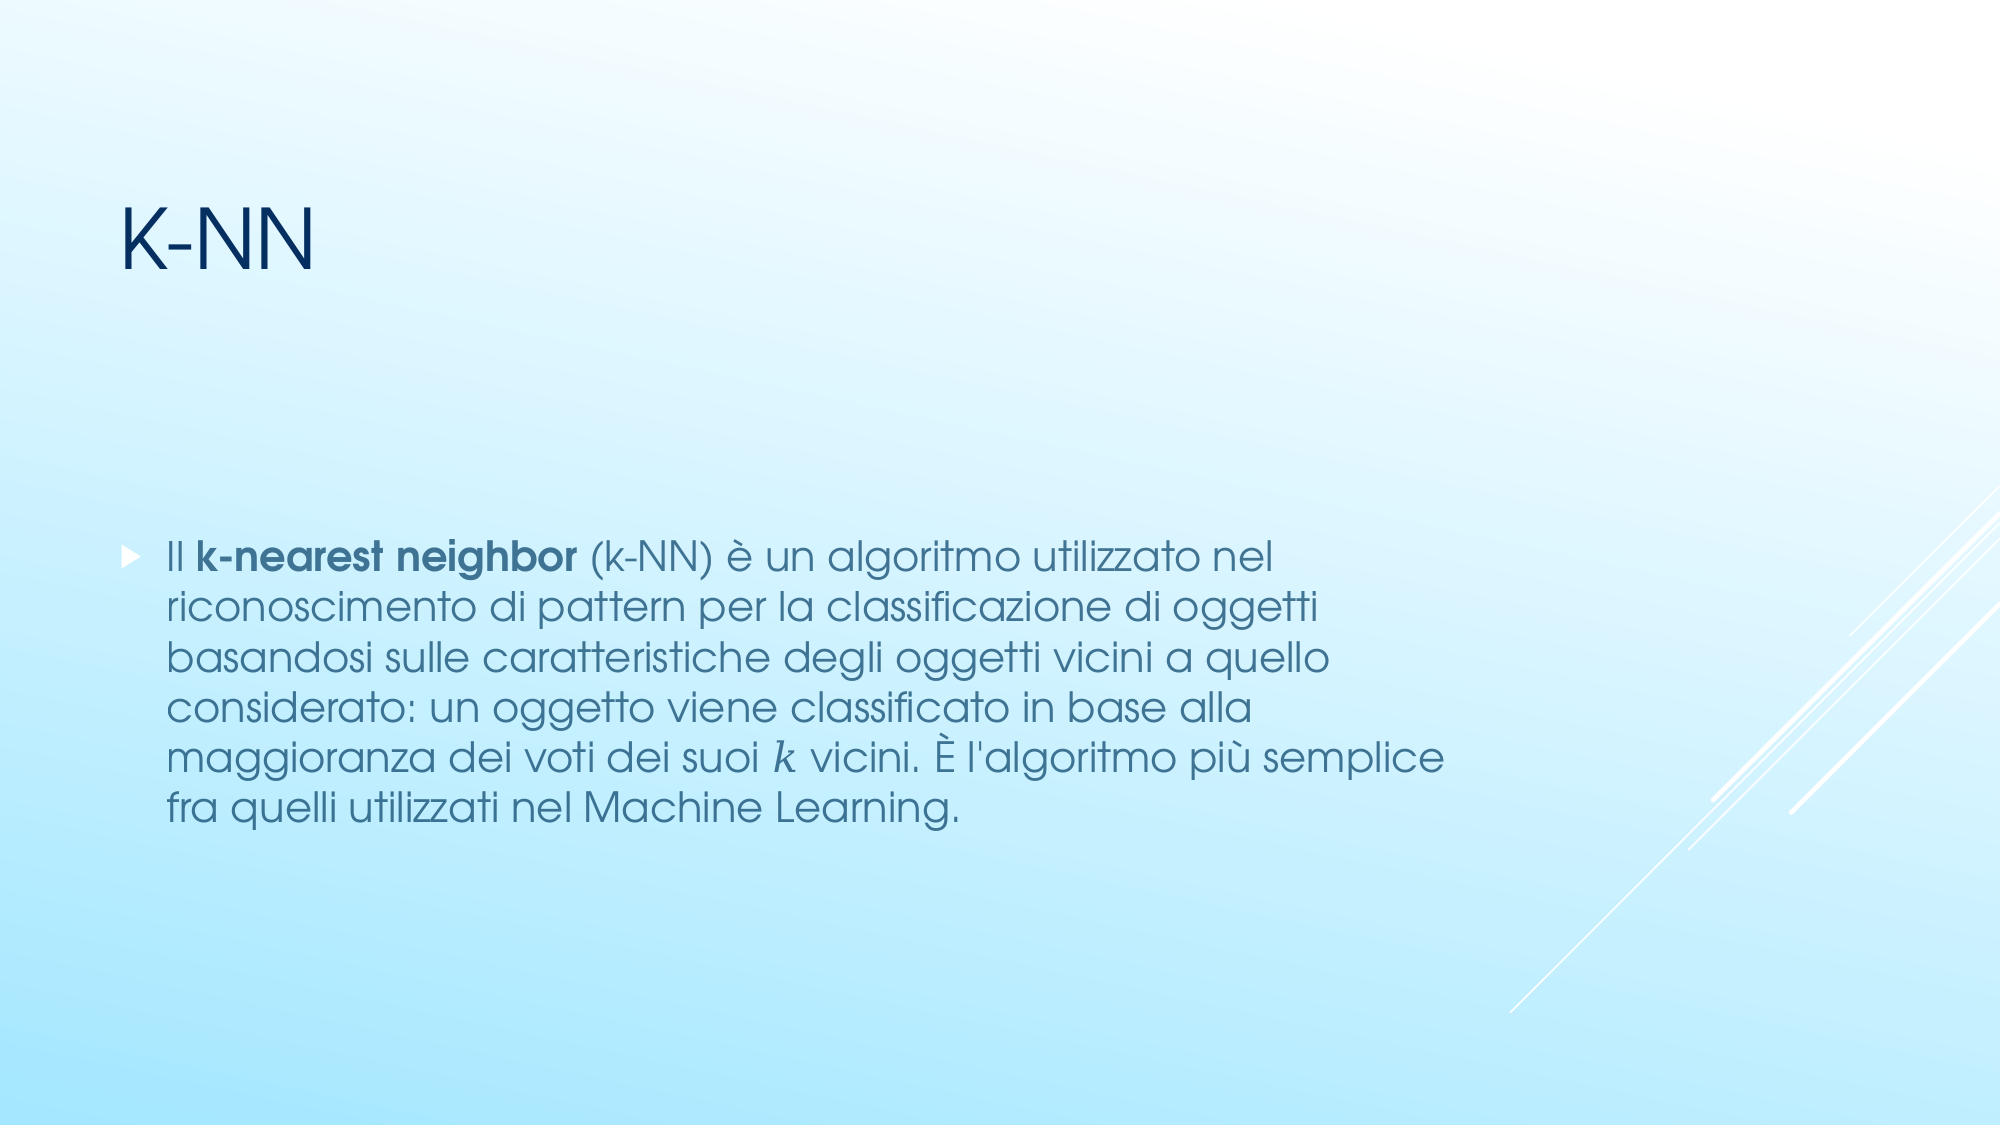

# k-nn
Il k-nearest neighbor (k-NN) è un algoritmo utilizzato nel riconoscimento di pattern per la classificazione di oggetti basandosi sulle caratteristiche degli oggetti vicini a quello considerato: un oggetto viene classificato in base alla maggioranza dei voti dei suoi 𝑘 vicini. È l'algoritmo più semplice fra quelli utilizzati nel Machine Learning.